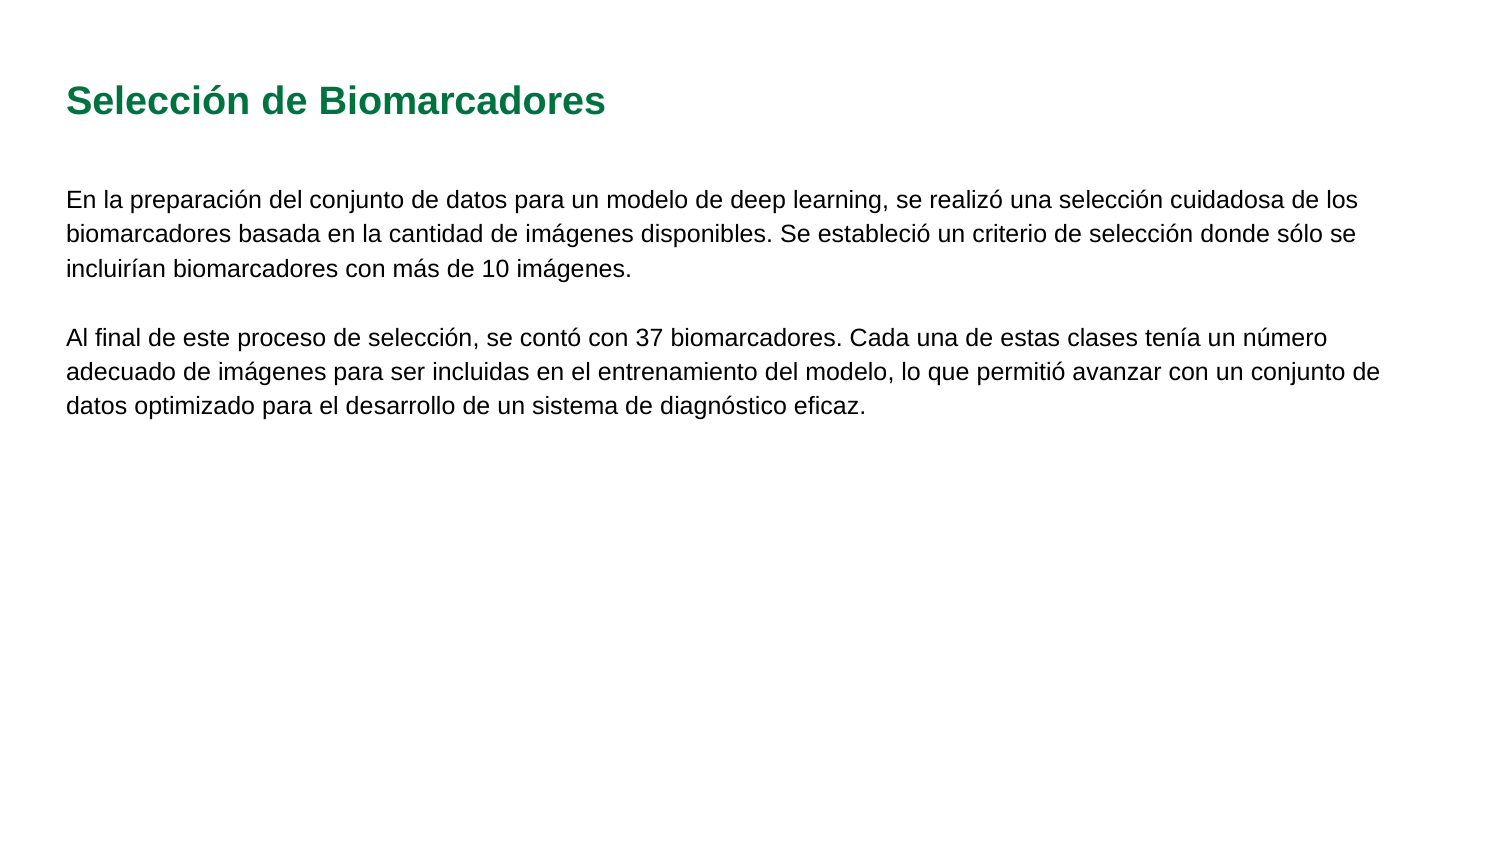

# Selección de Biomarcadores

En la preparación del conjunto de datos para un modelo de deep learning, se realizó una selección cuidadosa de los biomarcadores basada en la cantidad de imágenes disponibles. Se estableció un criterio de selección donde sólo se incluirían biomarcadores con más de 10 imágenes.

Al final de este proceso de selección, se contó con 37 biomarcadores. Cada una de estas clases tenía un número adecuado de imágenes para ser incluidas en el entrenamiento del modelo, lo que permitió avanzar con un conjunto de datos optimizado para el desarrollo de un sistema de diagnóstico eficaz.